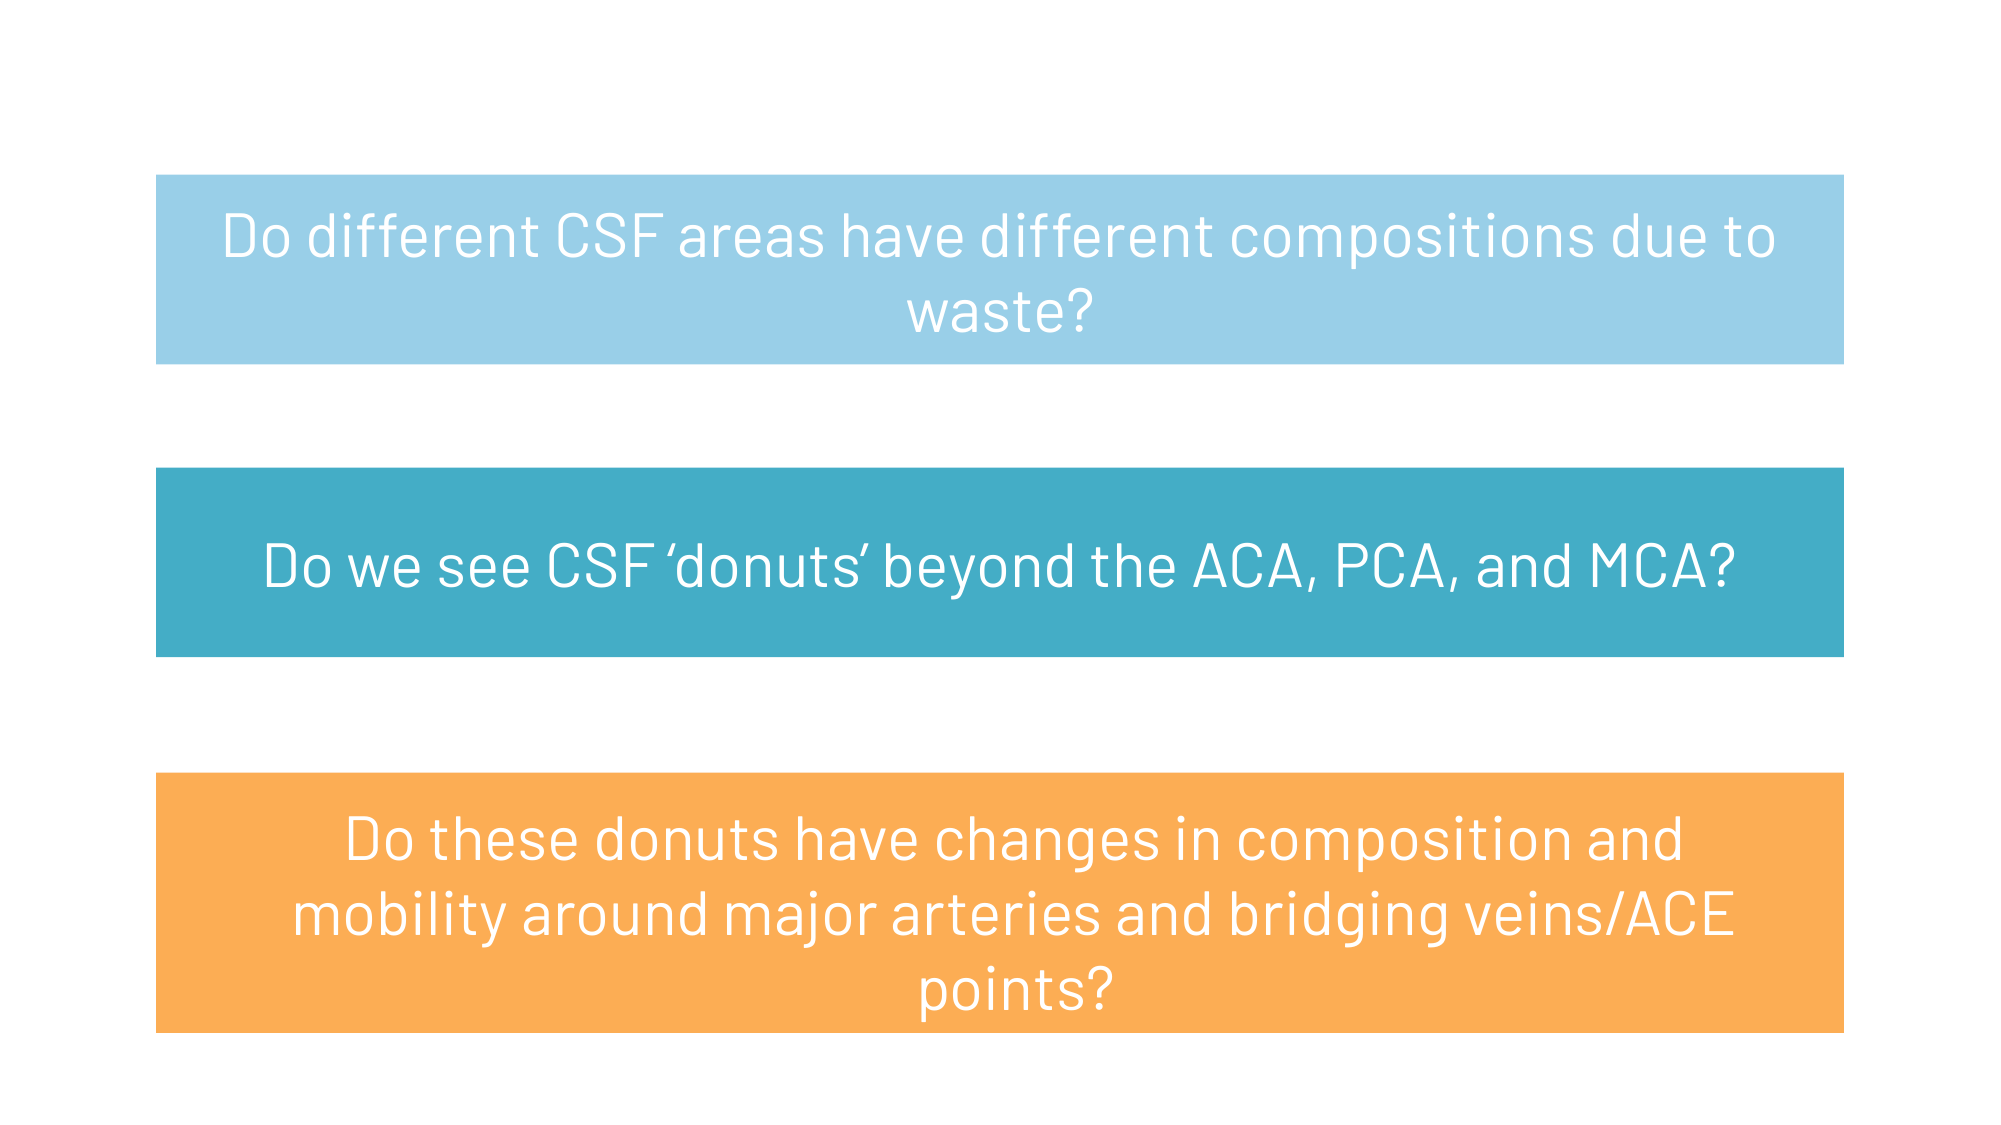

Do different CSF areas have different compositions due to waste?
Do we see CSF ‘donuts’ beyond the ACA, PCA, and MCA?

Do these donuts have changes in composition and mobility around major arteries and bridging veins/ACE points?